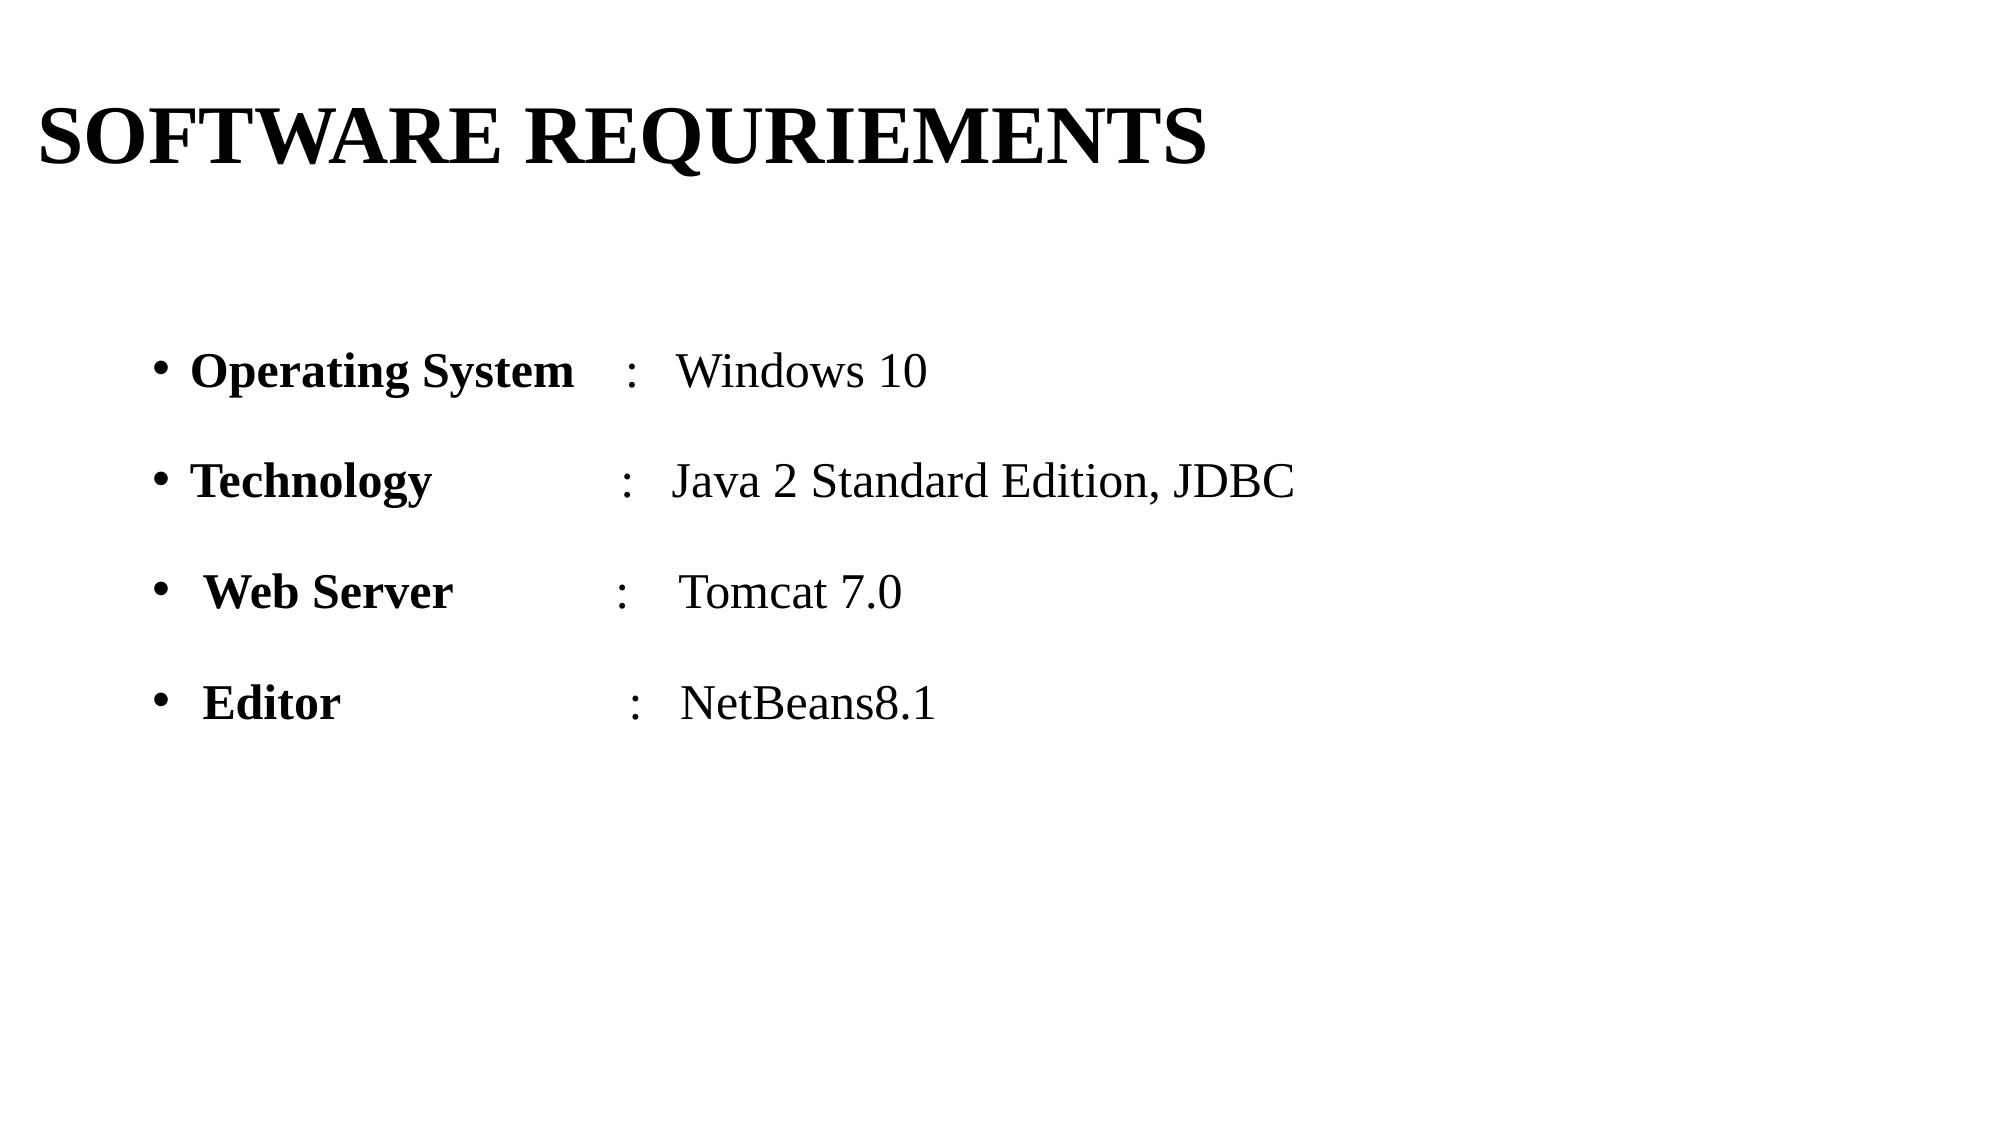

# SOFTWARE REQURIEMENTS
Operating System    :   Windows 10
Technology               :   Java 2 Standard Edition, JDBC
 Web Server             :    Tomcat 7.0
 Editor                       :   NetBeans8.1